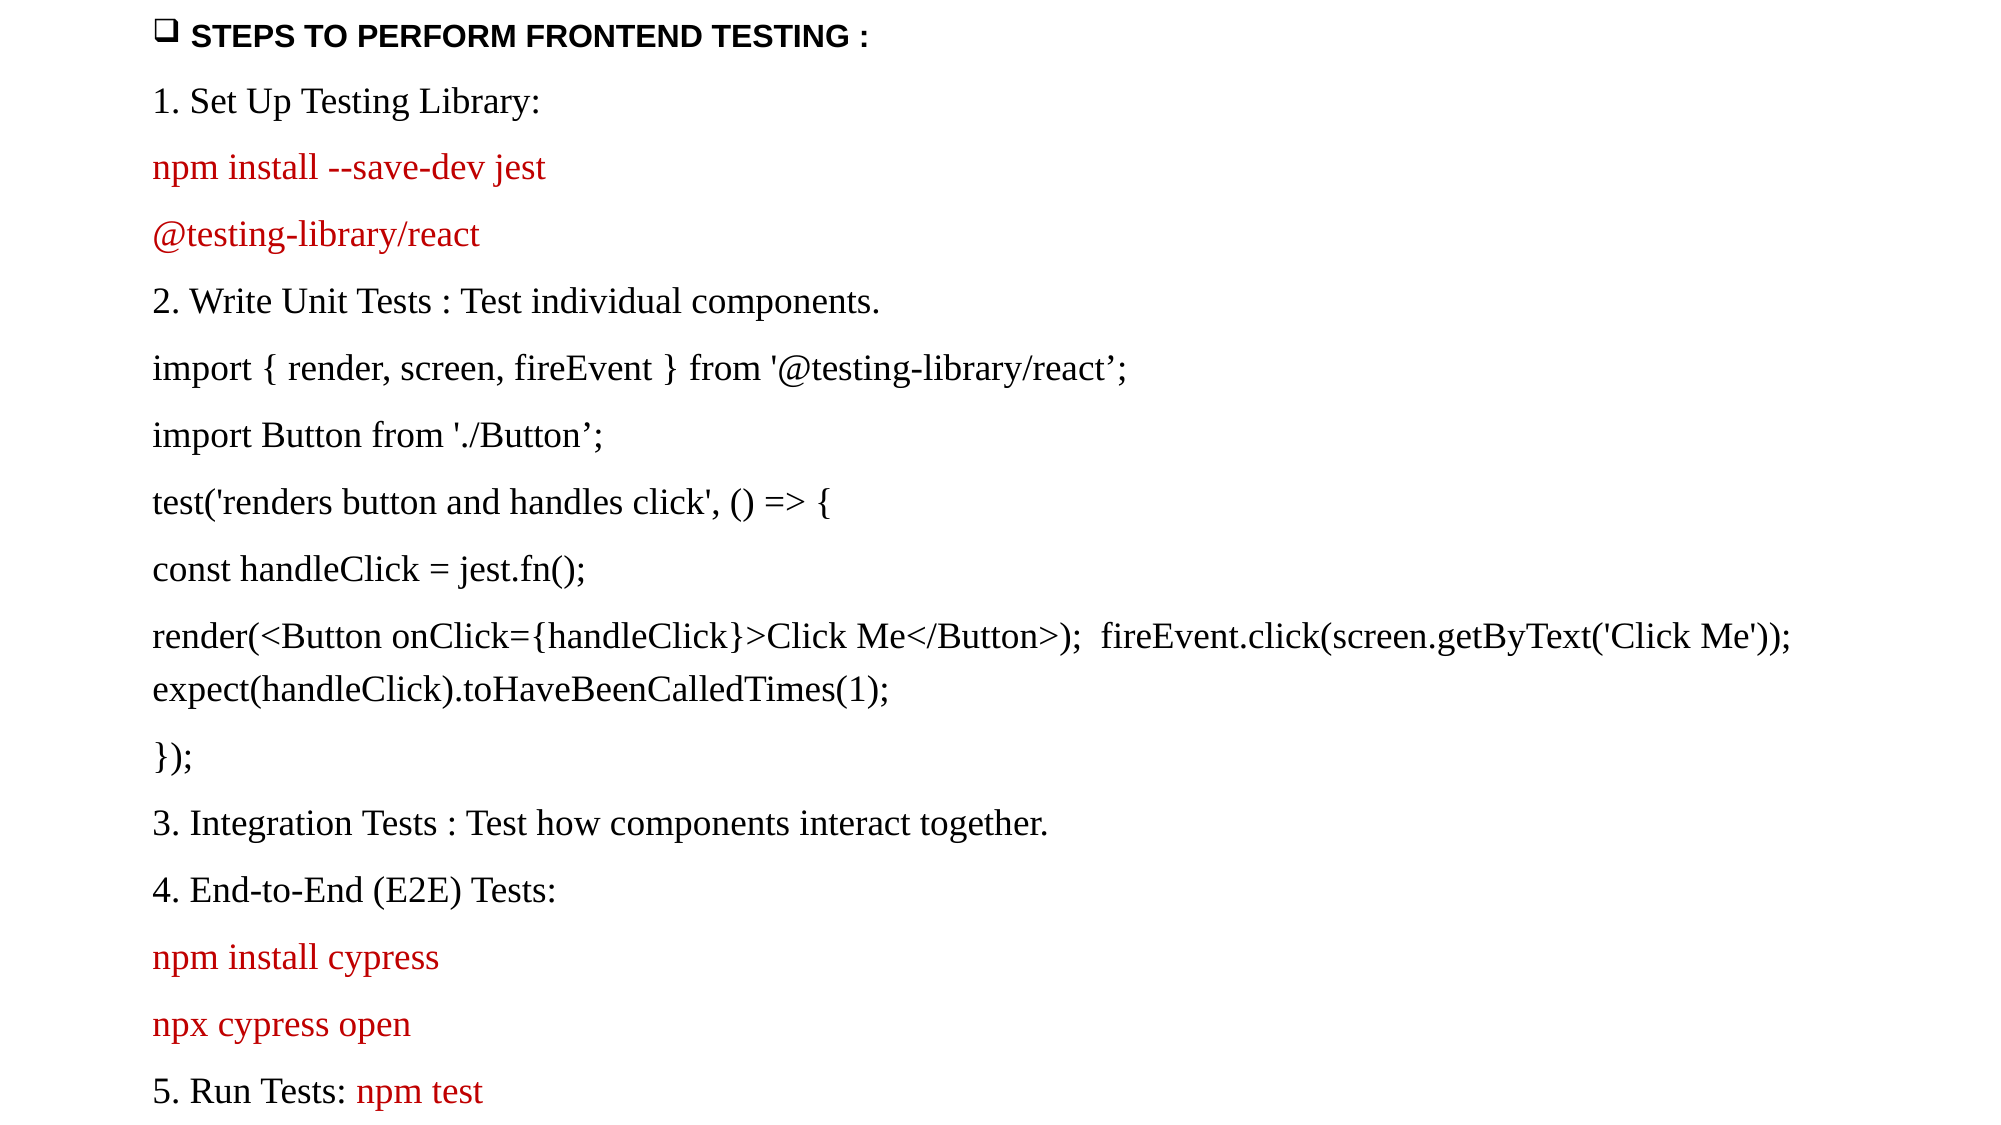

STEPS TO PERFORM FRONTEND TESTING :
1. Set Up Testing Library:
npm install --save-dev jest
@testing-library/react
2. Write Unit Tests : Test individual components.
import { render, screen, fireEvent } from '@testing-library/react’;
import Button from './Button’;
test('renders button and handles click', () => {
const handleClick = jest.fn();
render(<Button onClick={handleClick}>Click Me</Button>);  fireEvent.click(screen.getByText('Click Me'));  expect(handleClick).toHaveBeenCalledTimes(1);
});
3. Integration Tests : Test how components interact together.
4. End-to-End (E2E) Tests:
npm install cypress
npx cypress open
5. Run Tests: npm test
#